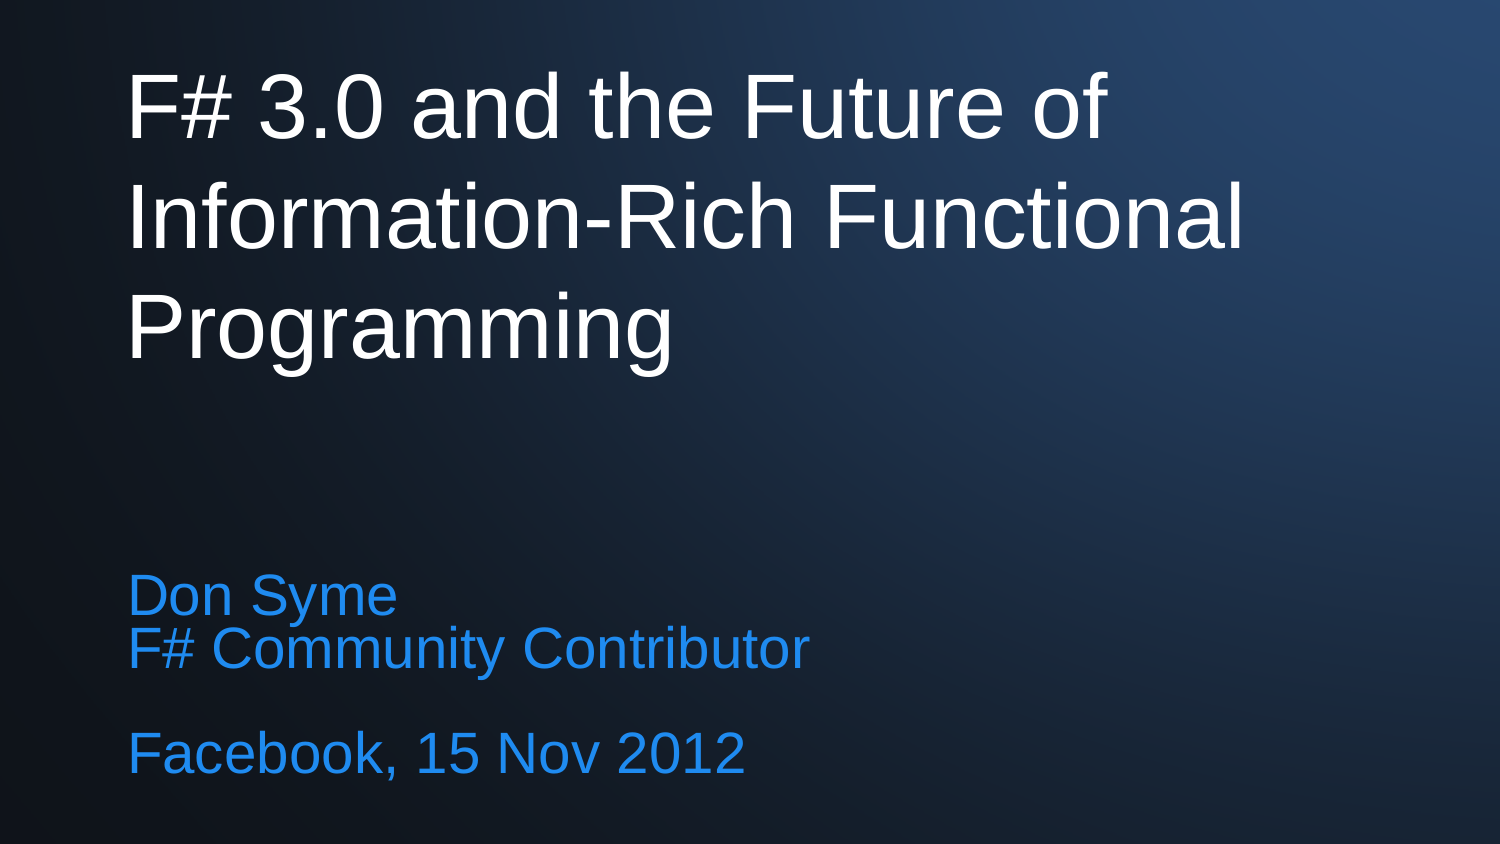

# F# 3.0 and the Future of  Information-Rich Functional Programming
Don Syme
F# Community Contributor

Facebook, 15 Nov 2012